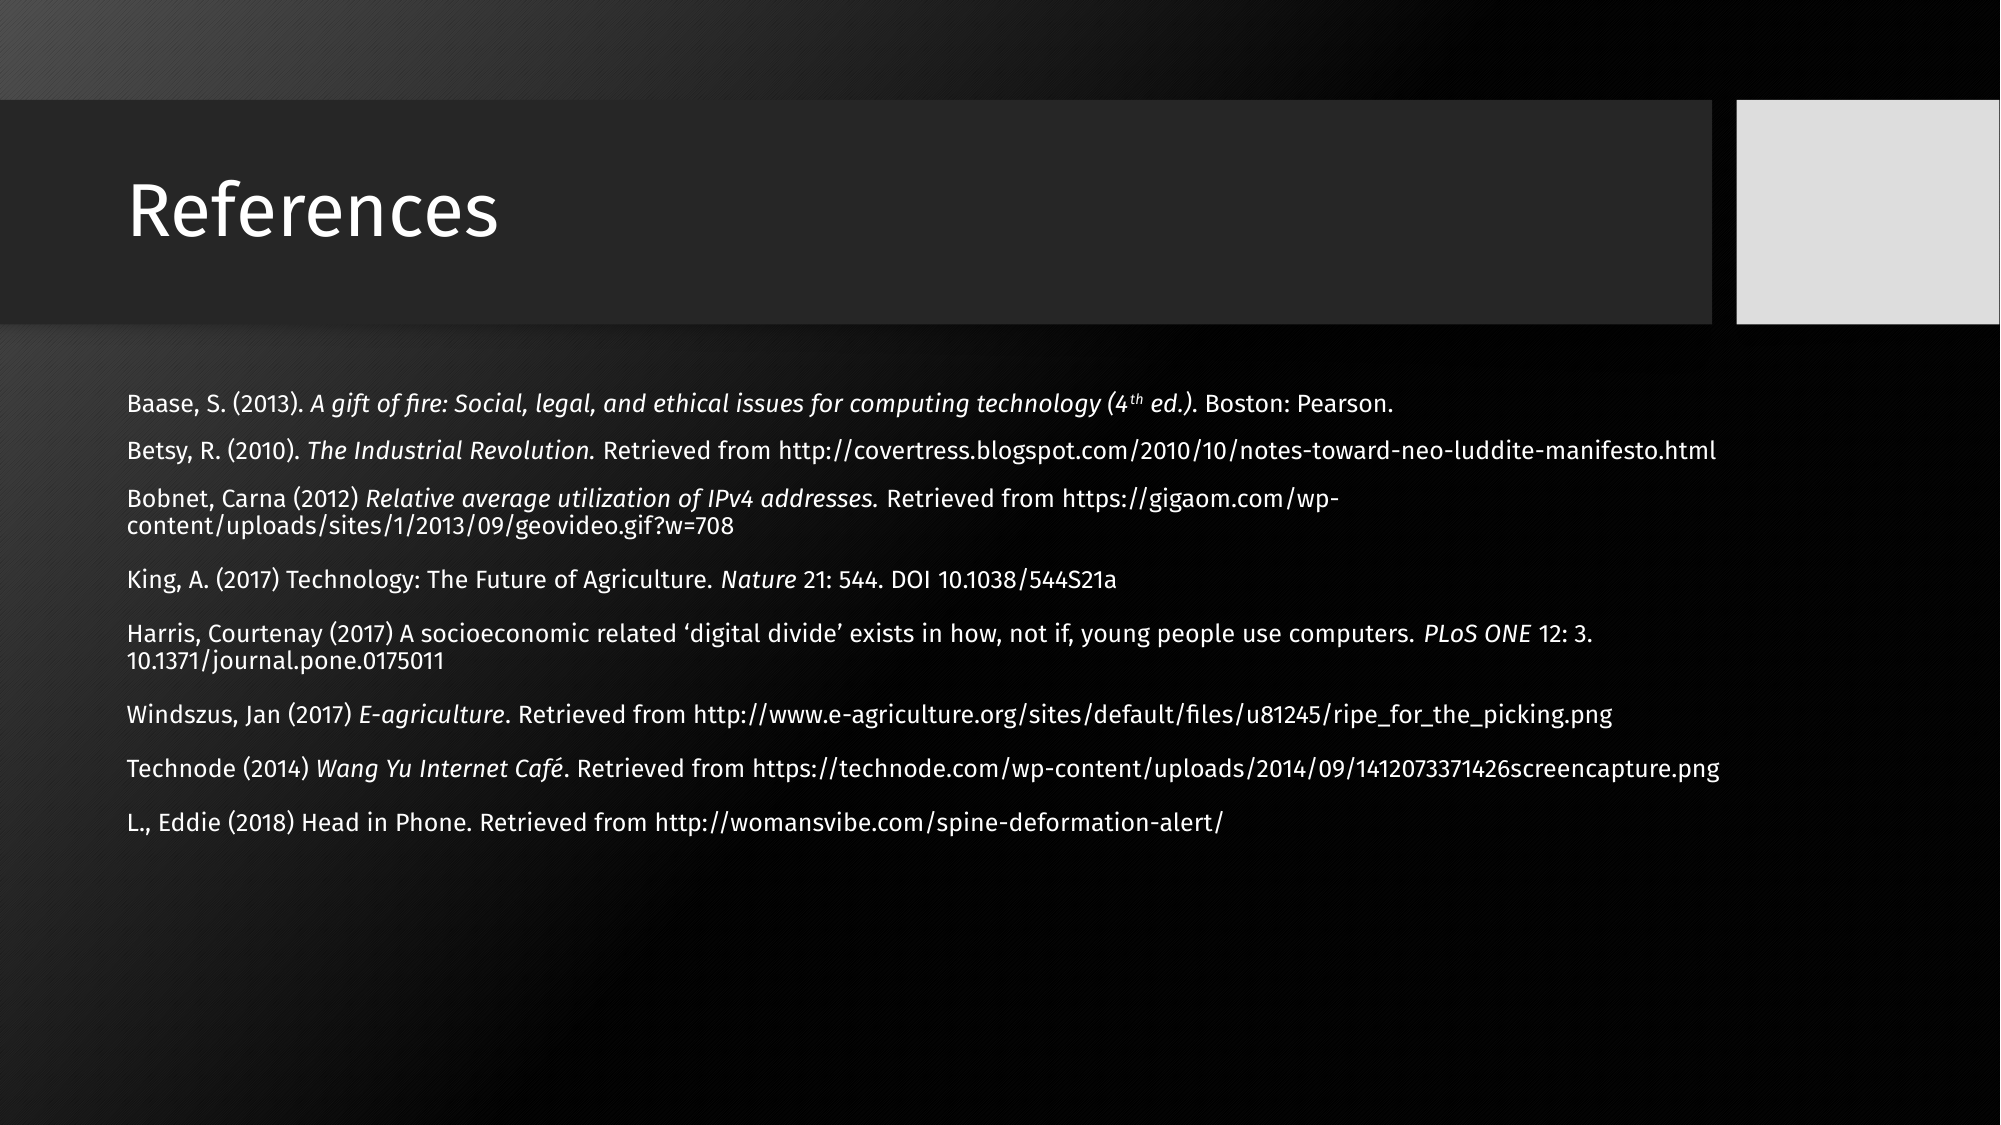

# References
Baase, S. (2013). A gift of fire: Social, legal, and ethical issues for computing technology (4th ed.). Boston: Pearson.
Betsy, R. (2010). The Industrial Revolution. Retrieved from http://covertress.blogspot.com/2010/10/notes-toward-neo-luddite-manifesto.html
Bobnet, Carna (2012) Relative average utilization of IPv4 addresses. Retrieved from https://gigaom.com/wp-	content/uploads/sites/1/2013/09/geovideo.gif?w=708
King, A. (2017) Technology: The Future of Agriculture. Nature 21: 544. DOI 10.1038/544S21a

Harris, Courtenay (2017) A socioeconomic related ‘digital divide’ exists in how, not if, young people use computers. PLoS ONE 12: 3. 	10.1371/journal.pone.0175011

Windszus, Jan (2017) E-agriculture. Retrieved from http://www.e-agriculture.org/sites/default/files/u81245/ripe_for_the_picking.png

Technode (2014) Wang Yu Internet Café. Retrieved from https://technode.com/wp-content/uploads/2014/09/1412073371426screencapture.png

L., Eddie (2018) Head in Phone. Retrieved from http://womansvibe.com/spine-deformation-alert/